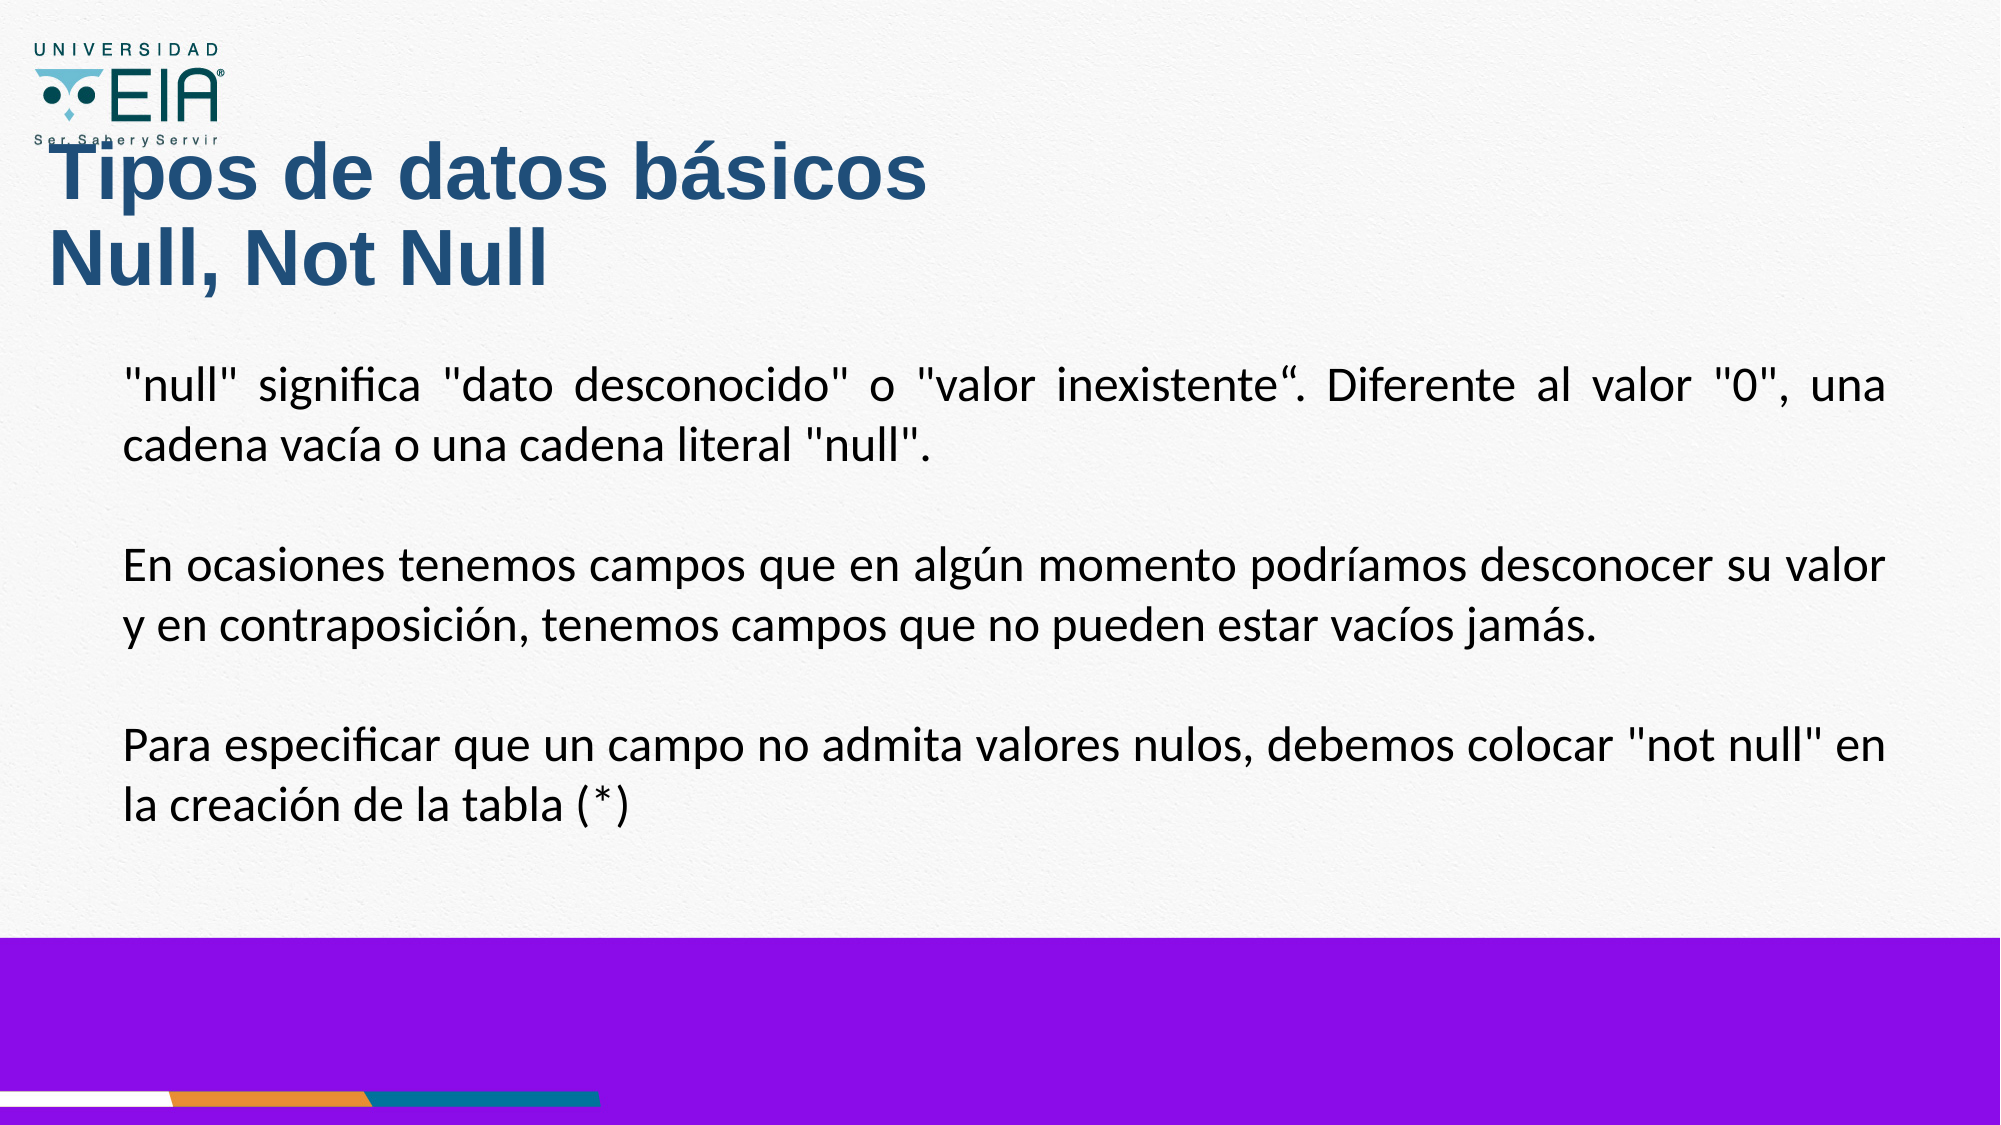

# Tipos de datos básicos Null, Not Null
"null" significa "dato desconocido" o "valor inexistente“. Diferente al valor "0", una cadena vacía o una cadena literal "null".

En ocasiones tenemos campos que en algún momento podríamos desconocer su valor y en contraposición, tenemos campos que no pueden estar vacíos jamás.

Para especificar que un campo no admita valores nulos, debemos colocar "not null" en la creación de la tabla (*)